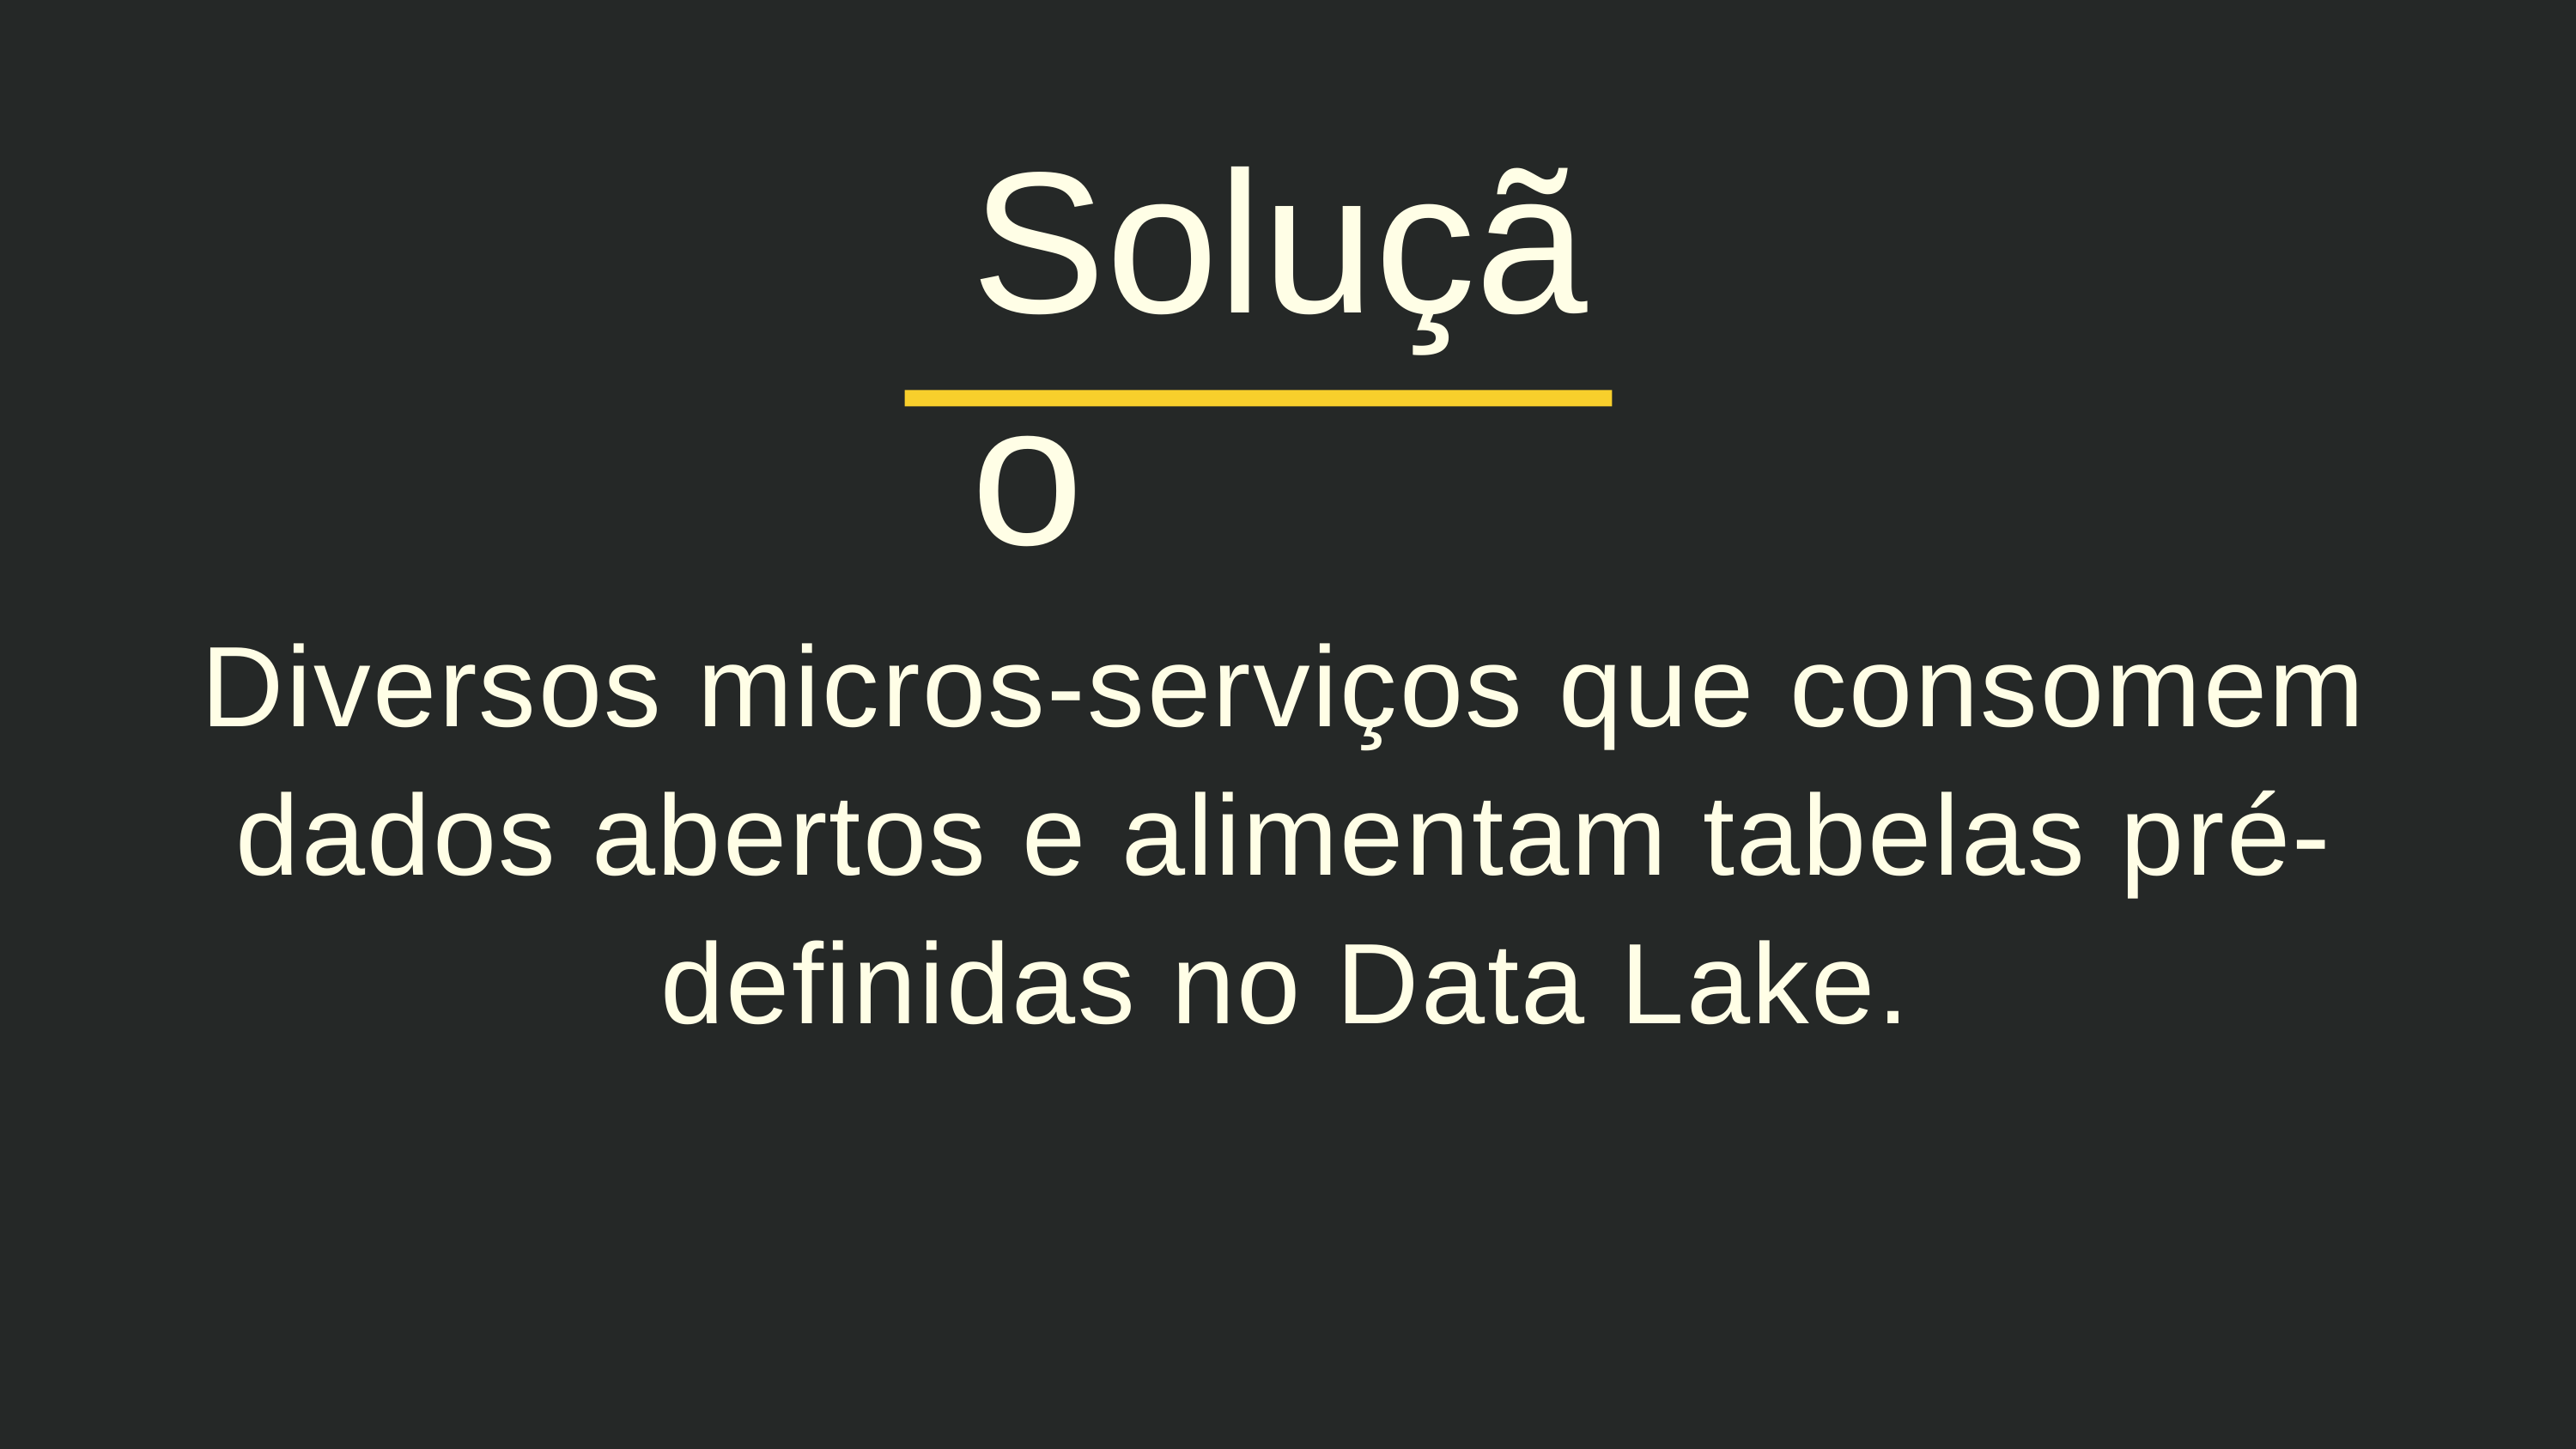

Solução

Diversos micros-serviços que consomem dados abertos e alimentam tabelas pré-definidas no Data Lake.